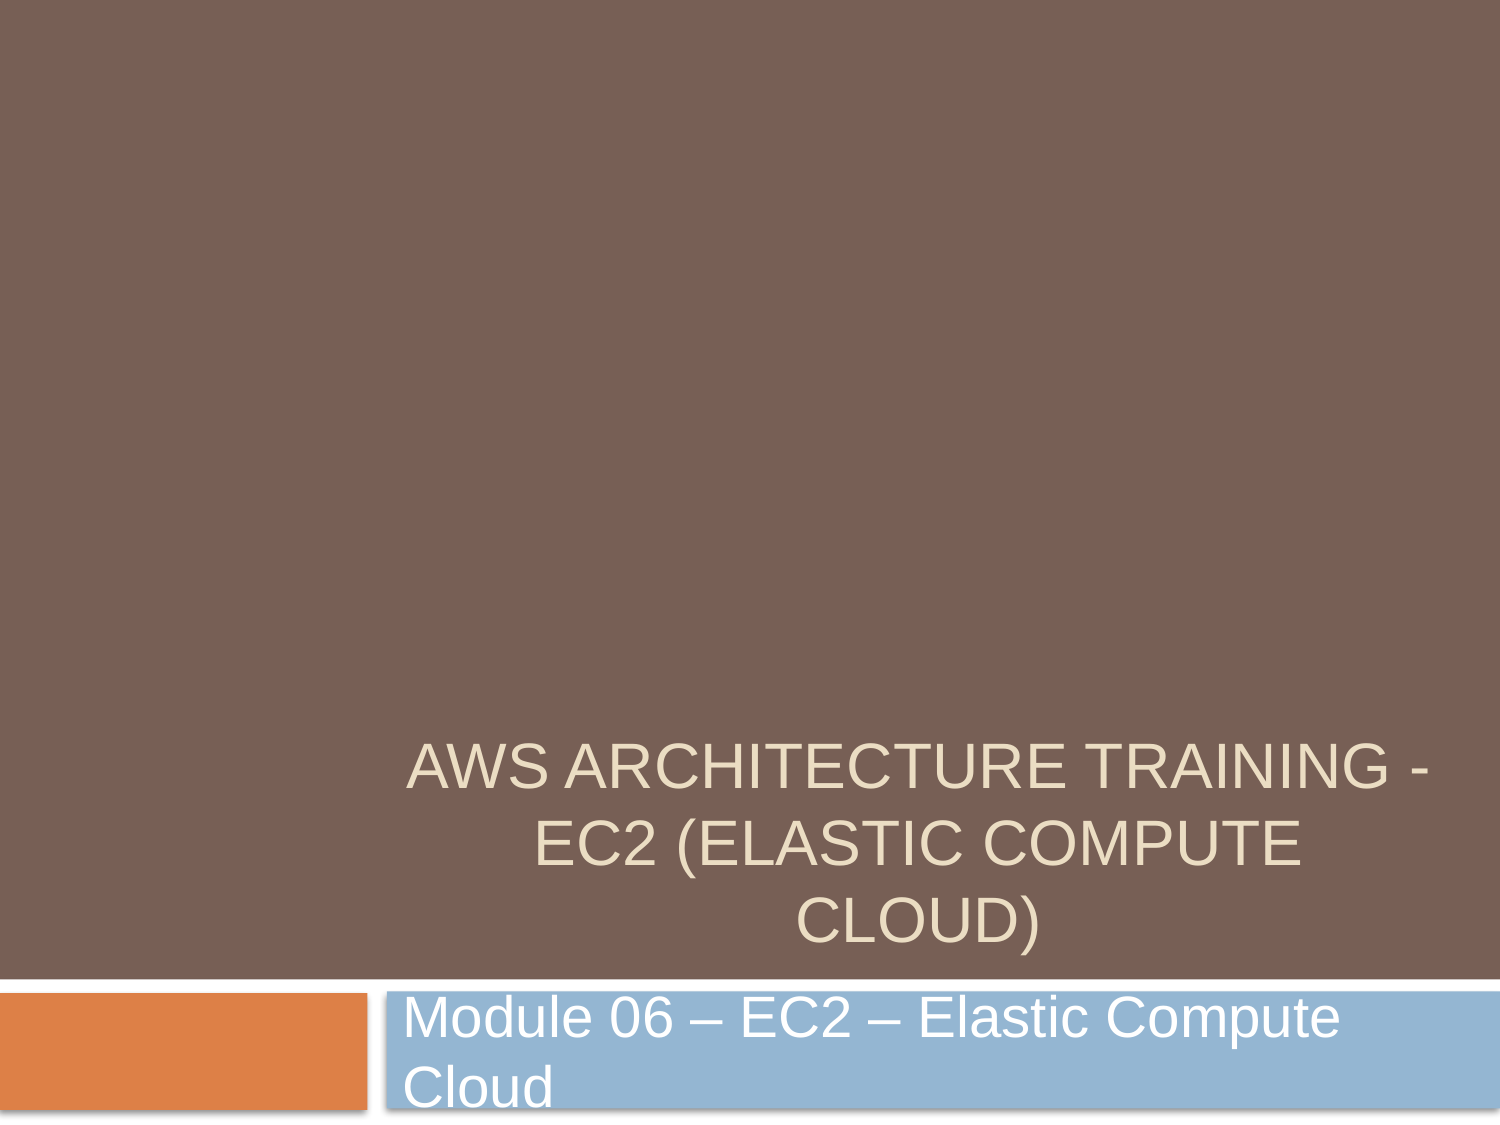

# AWS Architecture Training - EC2 (Elastic Compute Cloud)
Module 06 – EC2 – Elastic Compute Cloud